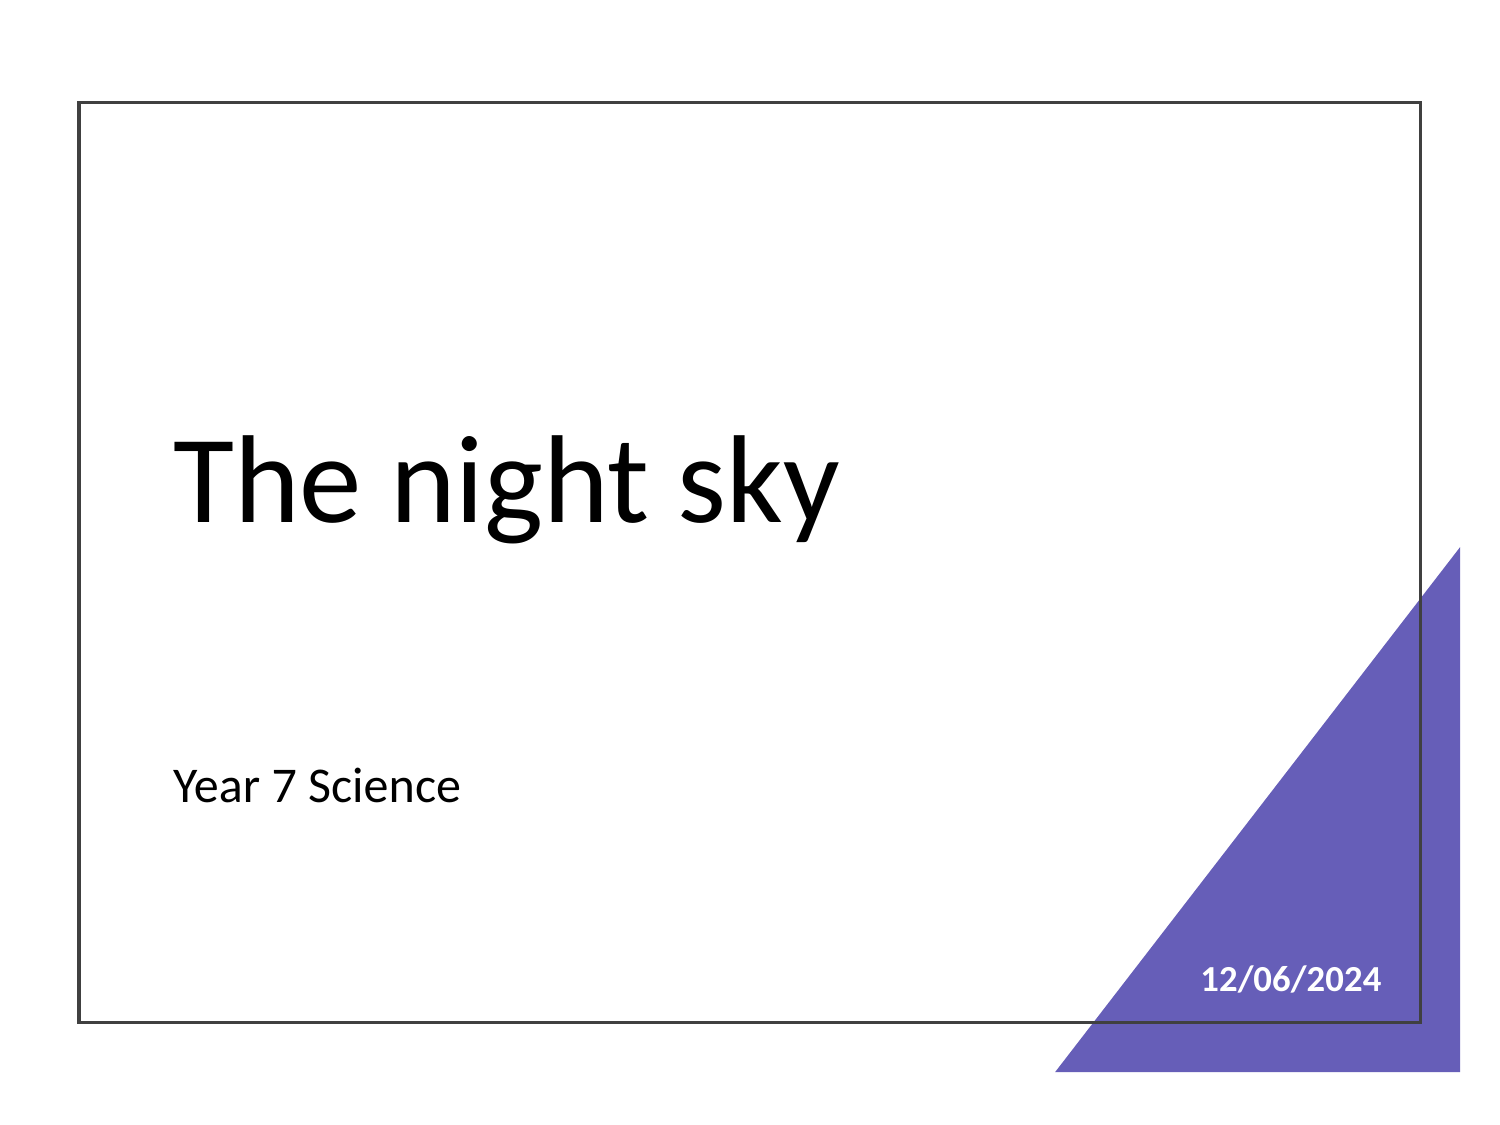

# The night sky

Year 7 Science

12/06/2024